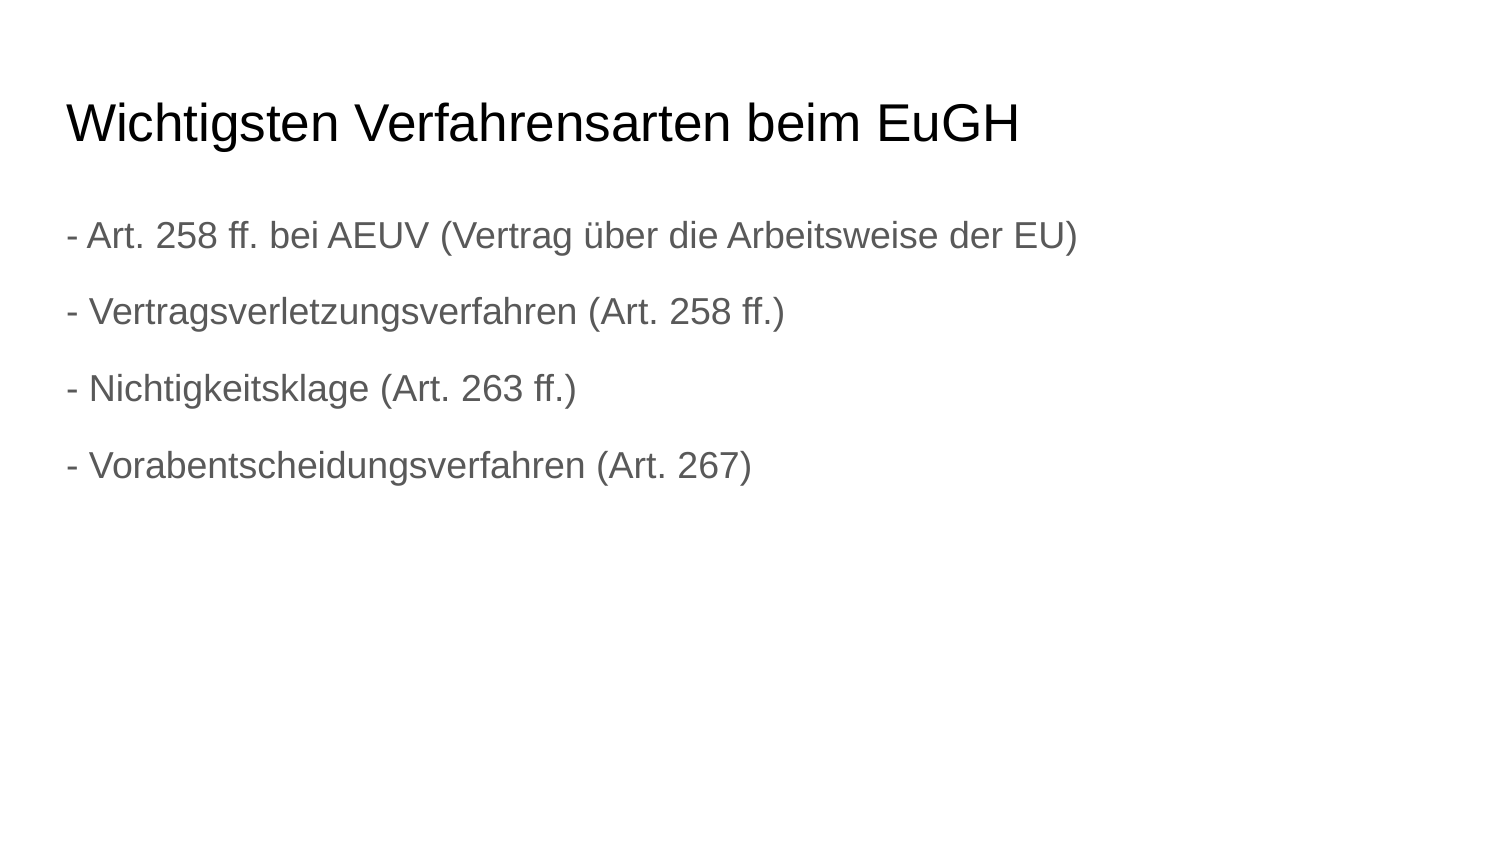

# Wichtigsten Verfahrensarten beim EuGH
- Art. 258 ff. bei AEUV (Vertrag über die Arbeitsweise der EU)
- Vertragsverletzungsverfahren (Art. 258 ff.)
- Nichtigkeitsklage (Art. 263 ff.)
- Vorabentscheidungsverfahren (Art. 267)